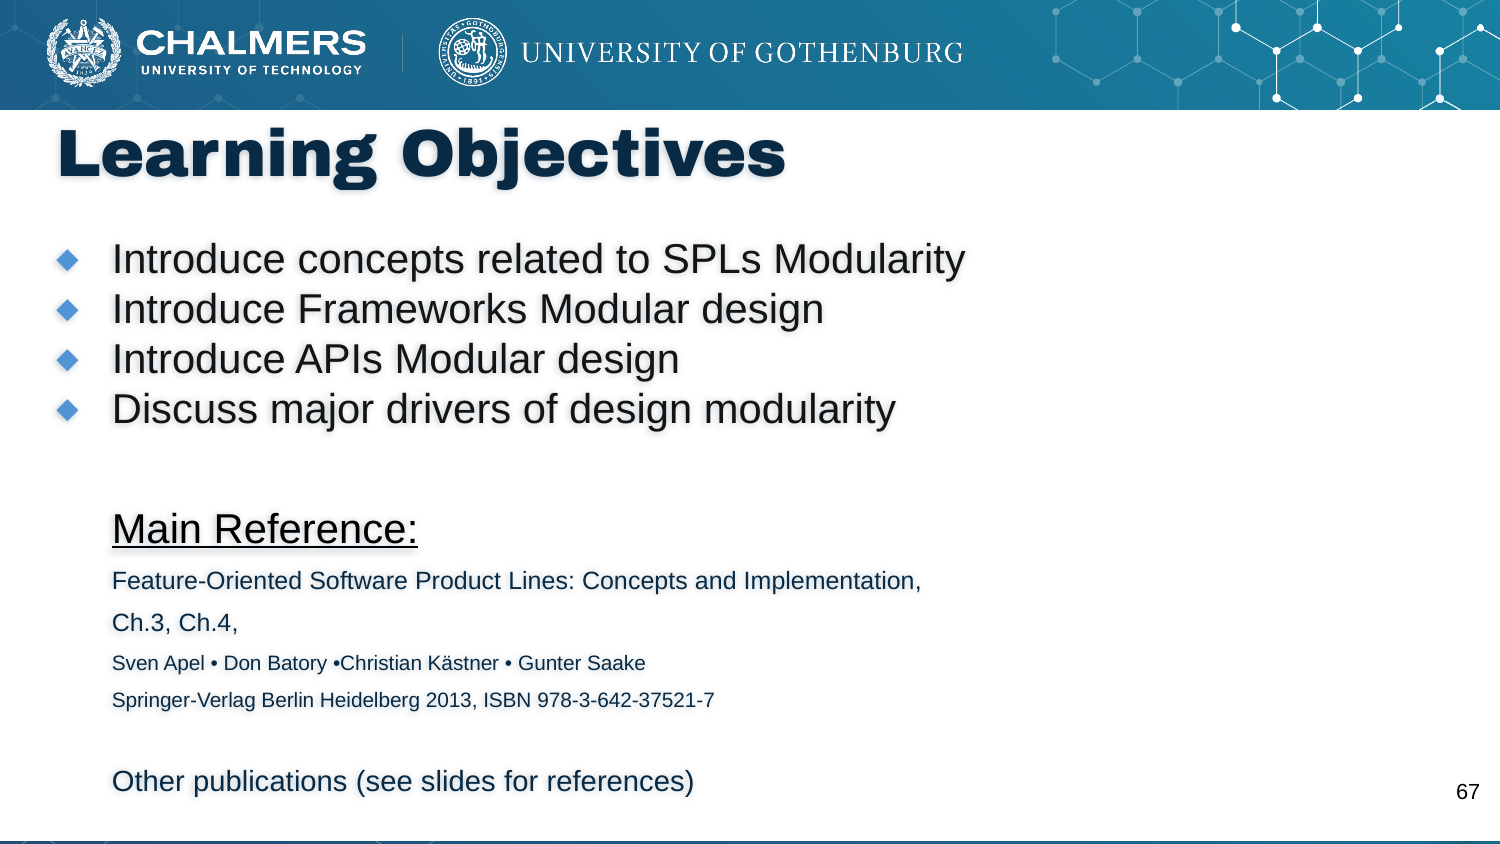

# Learning Objectives
Introduce concepts related to SPLs Modularity
Introduce Frameworks Modular design
Introduce APIs Modular design
Discuss major drivers of design modularity

Main Reference:
Feature-Oriented Software Product Lines: Concepts and Implementation,
Ch.3, Ch.4,
Sven Apel • Don Batory •Christian Kästner • Gunter Saake
Springer-Verlag Berlin Heidelberg 2013, ISBN 978-3-642-37521-7

Other publications (see slides for references)

67